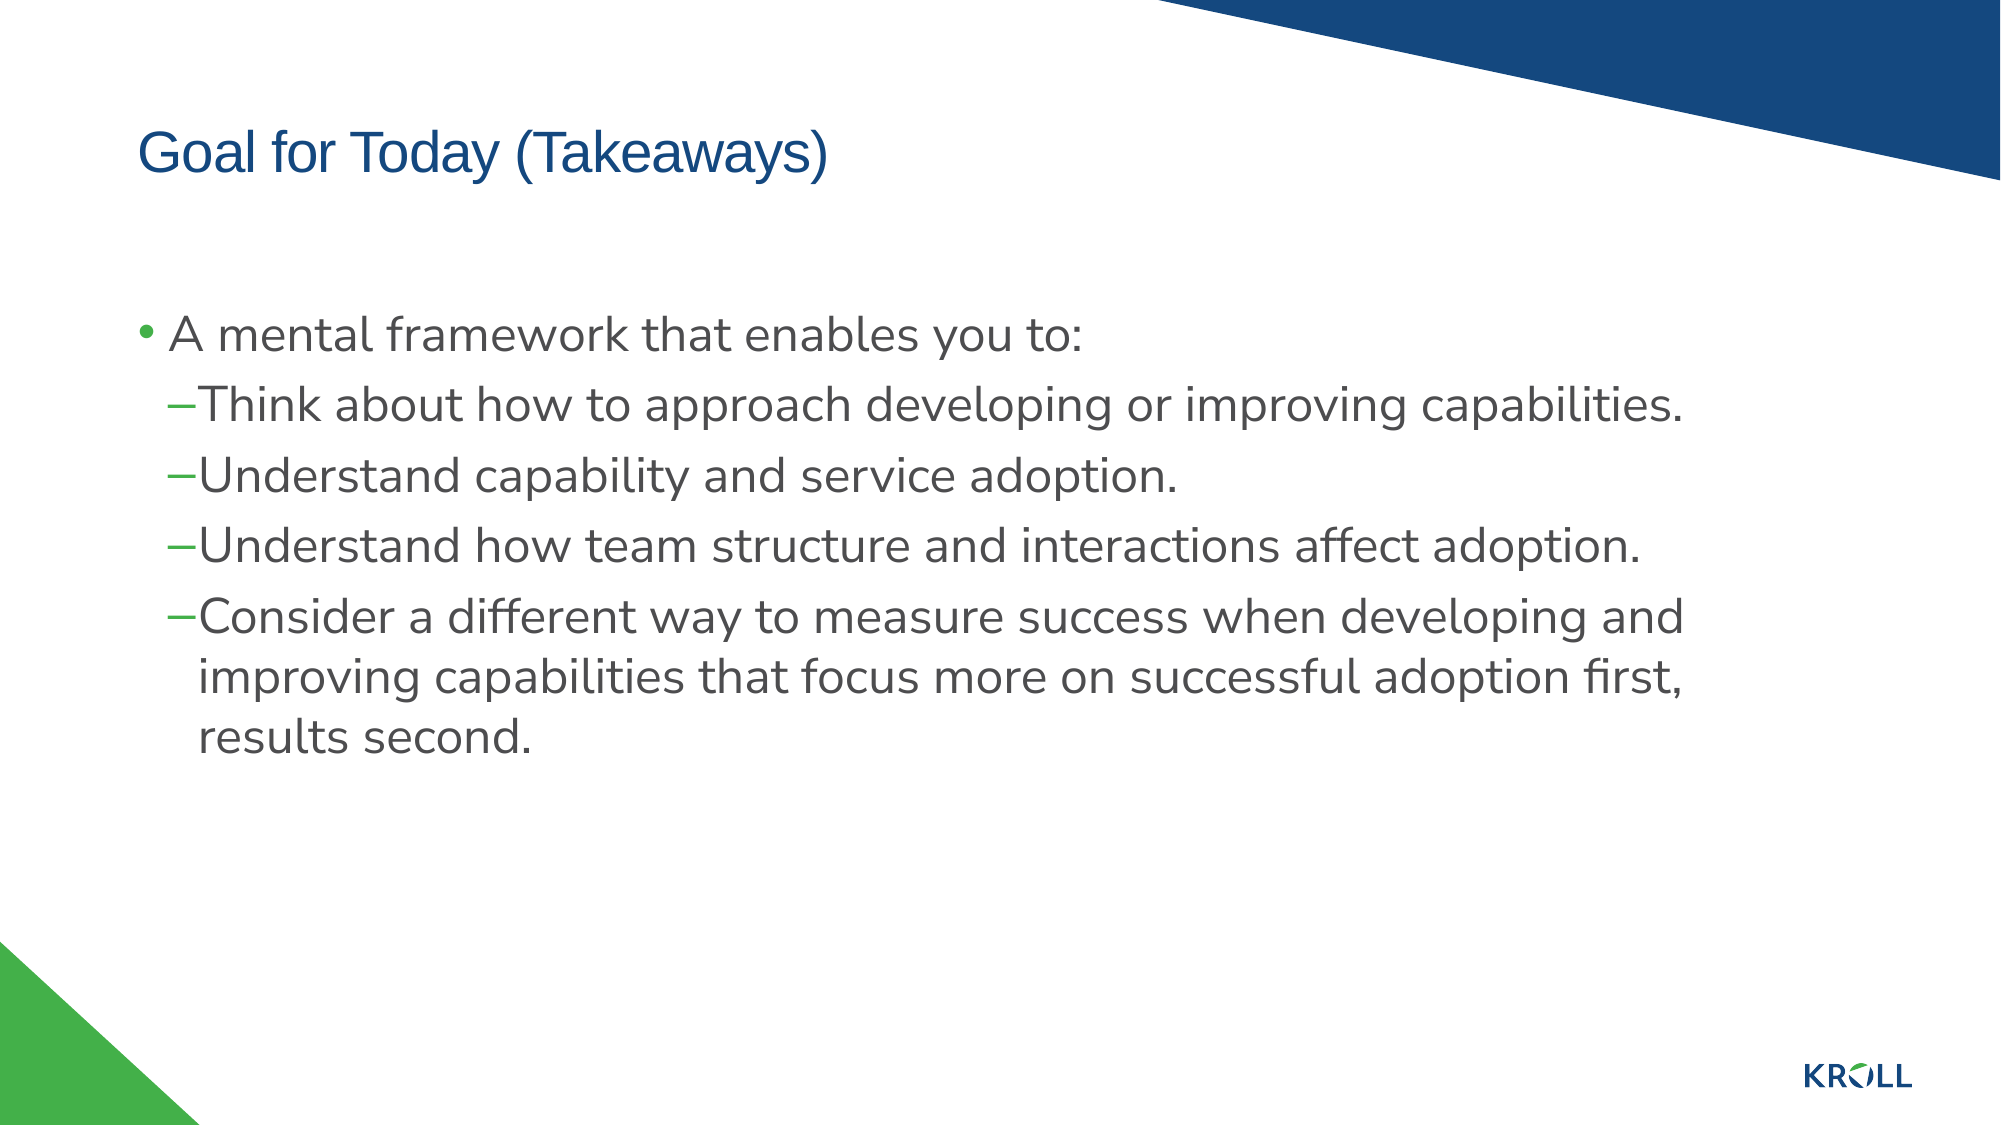

# Goal for Today (Takeaways)

A mental framework that enables you to:
Think about how to approach developing or improving capabilities.
Understand capability and service adoption.
Understand how team structure and interactions affect adoption.
Consider a different way to measure success when developing and improving capabilities that focus more on successful adoption first, results second.